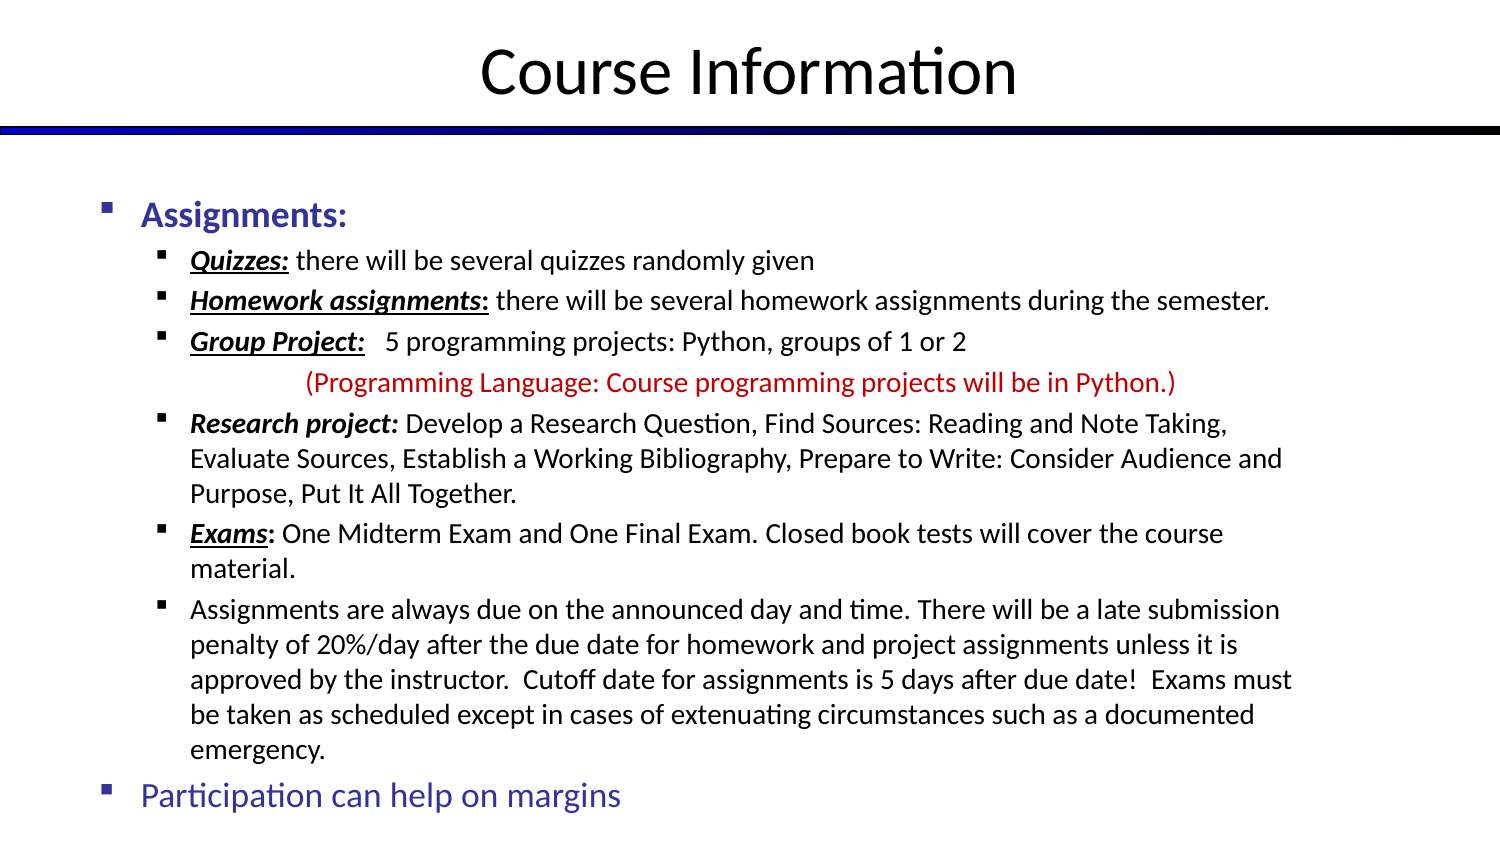

# Course Information
Assignments:
Quizzes: there will be several quizzes randomly given
Homework assignments: there will be several homework assignments during the semester.
Group Project:   5 programming projects: Python, groups of 1 or 2
	(Programming Language: Course programming projects will be in Python.)
Research project: Develop a Research Question, Find Sources: Reading and Note Taking, Evaluate Sources, Establish a Working Bibliography, Prepare to Write: Consider Audience and Purpose, Put It All Together.
Exams: One Midterm Exam and One Final Exam. Closed book tests will cover the course material.
Assignments are always due on the announced day and time. There will be a late submission penalty of 20%/day after the due date for homework and project assignments unless it is approved by the instructor.  Cutoff date for assignments is 5 days after due date!  Exams must be taken as scheduled except in cases of extenuating circumstances such as a documented emergency.
Participation can help on margins